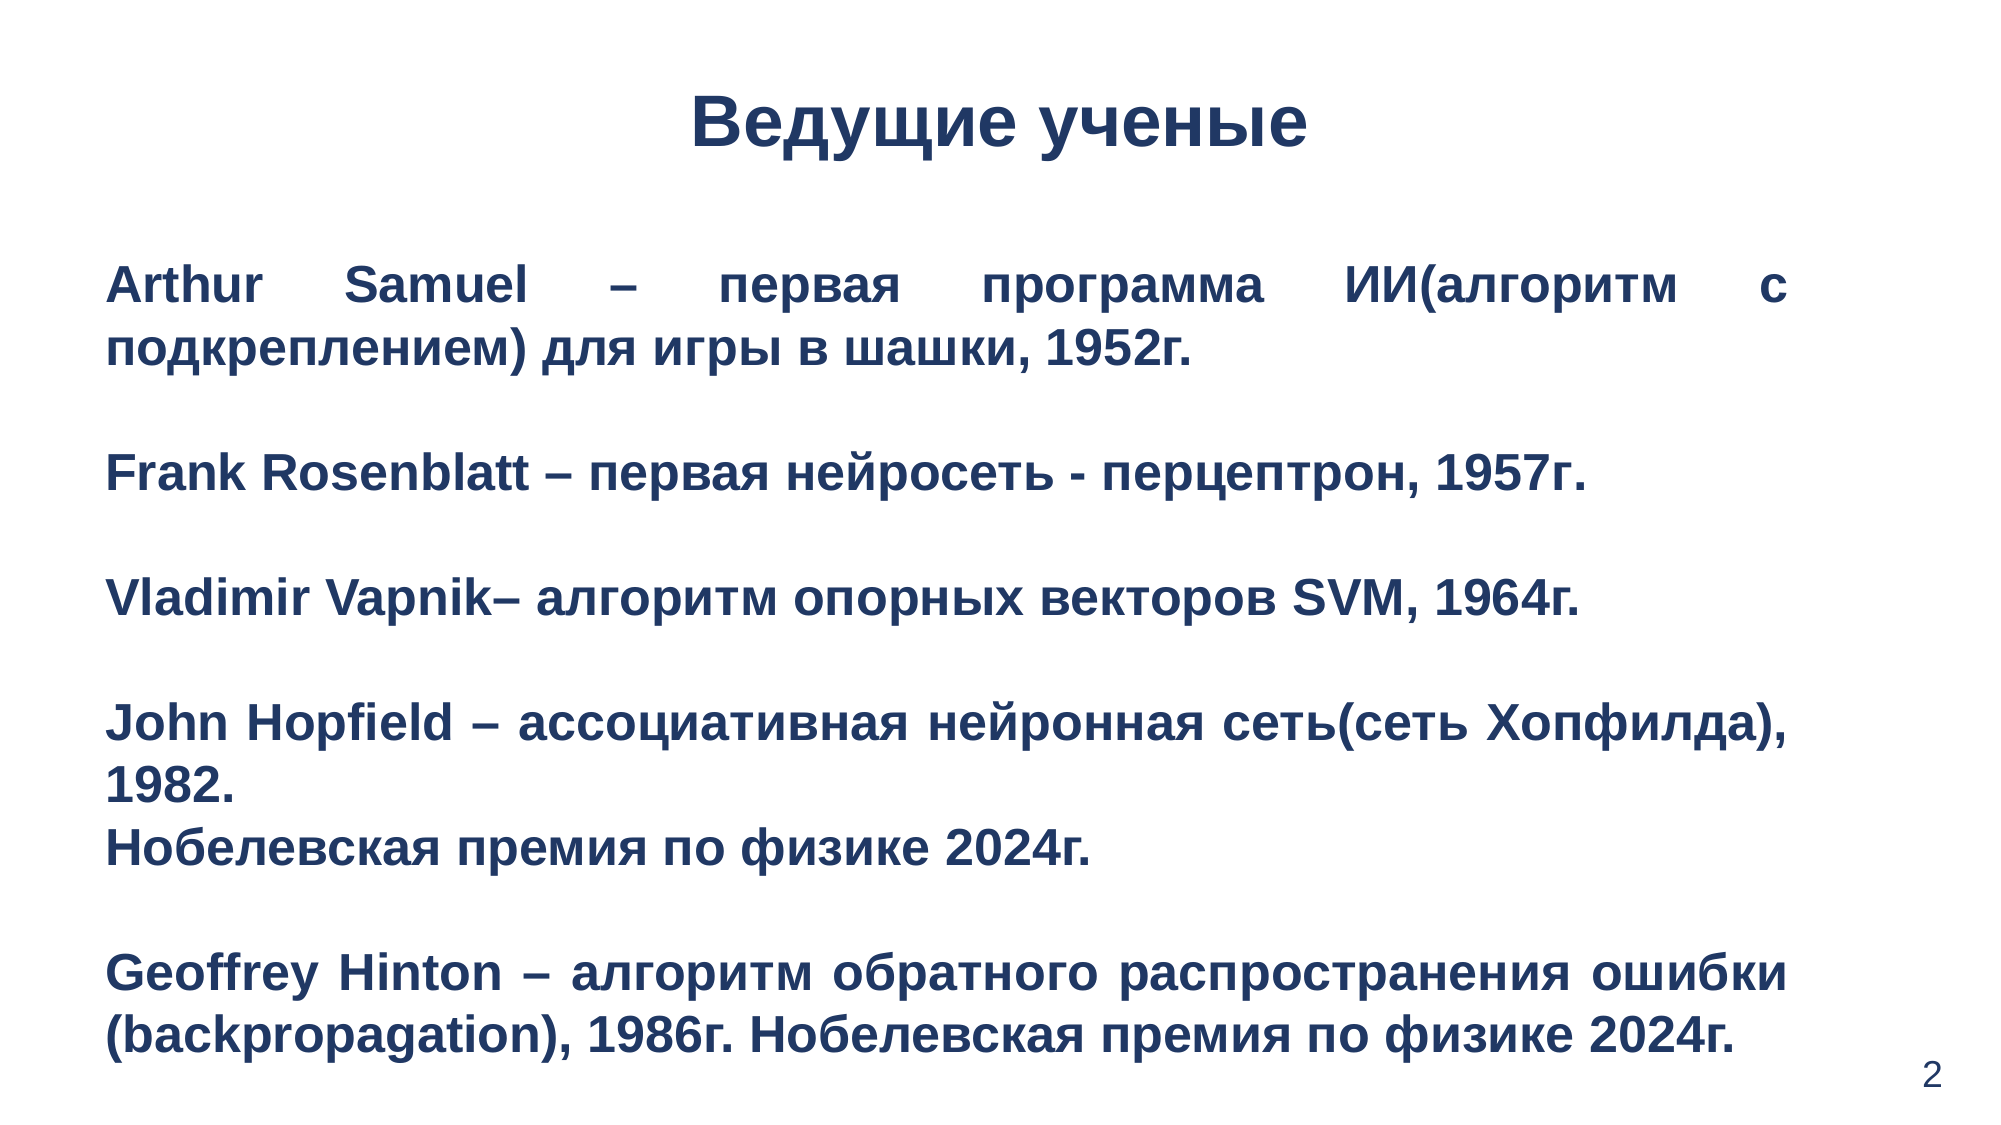

Ведущие ученые
Arthur Samuel – первая программа ИИ(алгоритм с подкреплением) для игры в шашки, 1952г.

Frank Rosenblatt – первая нейросеть - перцептрон, 1957г.

Vladimir Vapnik– алгоритм опорных векторов SVM, 1964г.

John Hopfield – ассоциативная нейронная сеть(сеть Хопфилда), 1982.
Нобелевская премия по физике 2024г.

Geoffrey Hinton – алгоритм обратного распространения ошибки (backpropagation), 1986г. Нобелевская премия по физике 2024г.

2